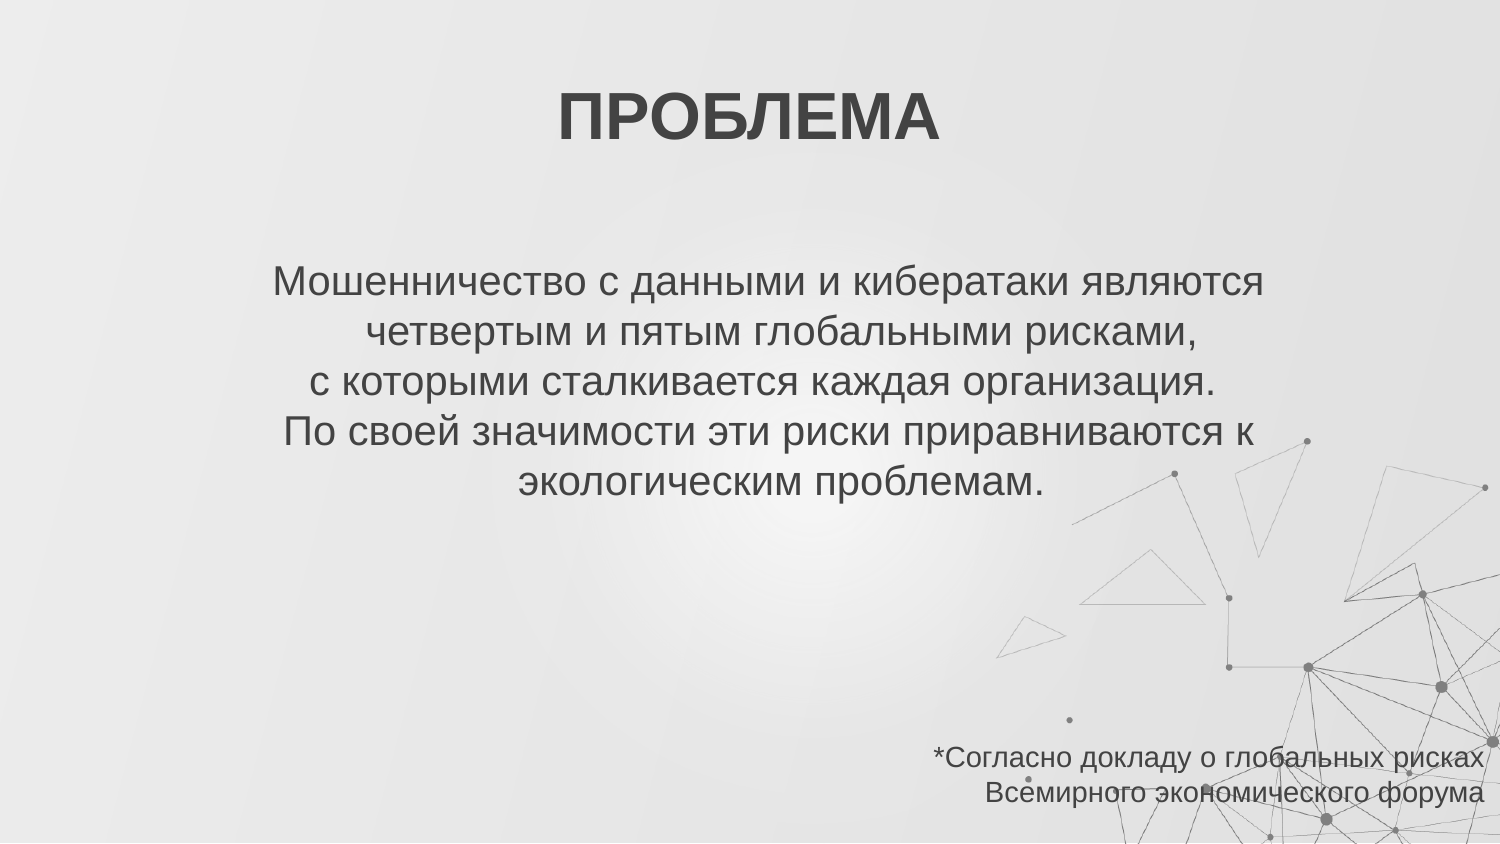

# ПРОБЛЕМА
Мошенничество с данными и кибератаки являются четвертым и пятым глобальными рисками,
с которыми сталкивается каждая организация.
По своей значимости эти риски приравниваются к экологическим проблемам.
*Согласно докладу о глобальных рисках Всемирного экономического форума